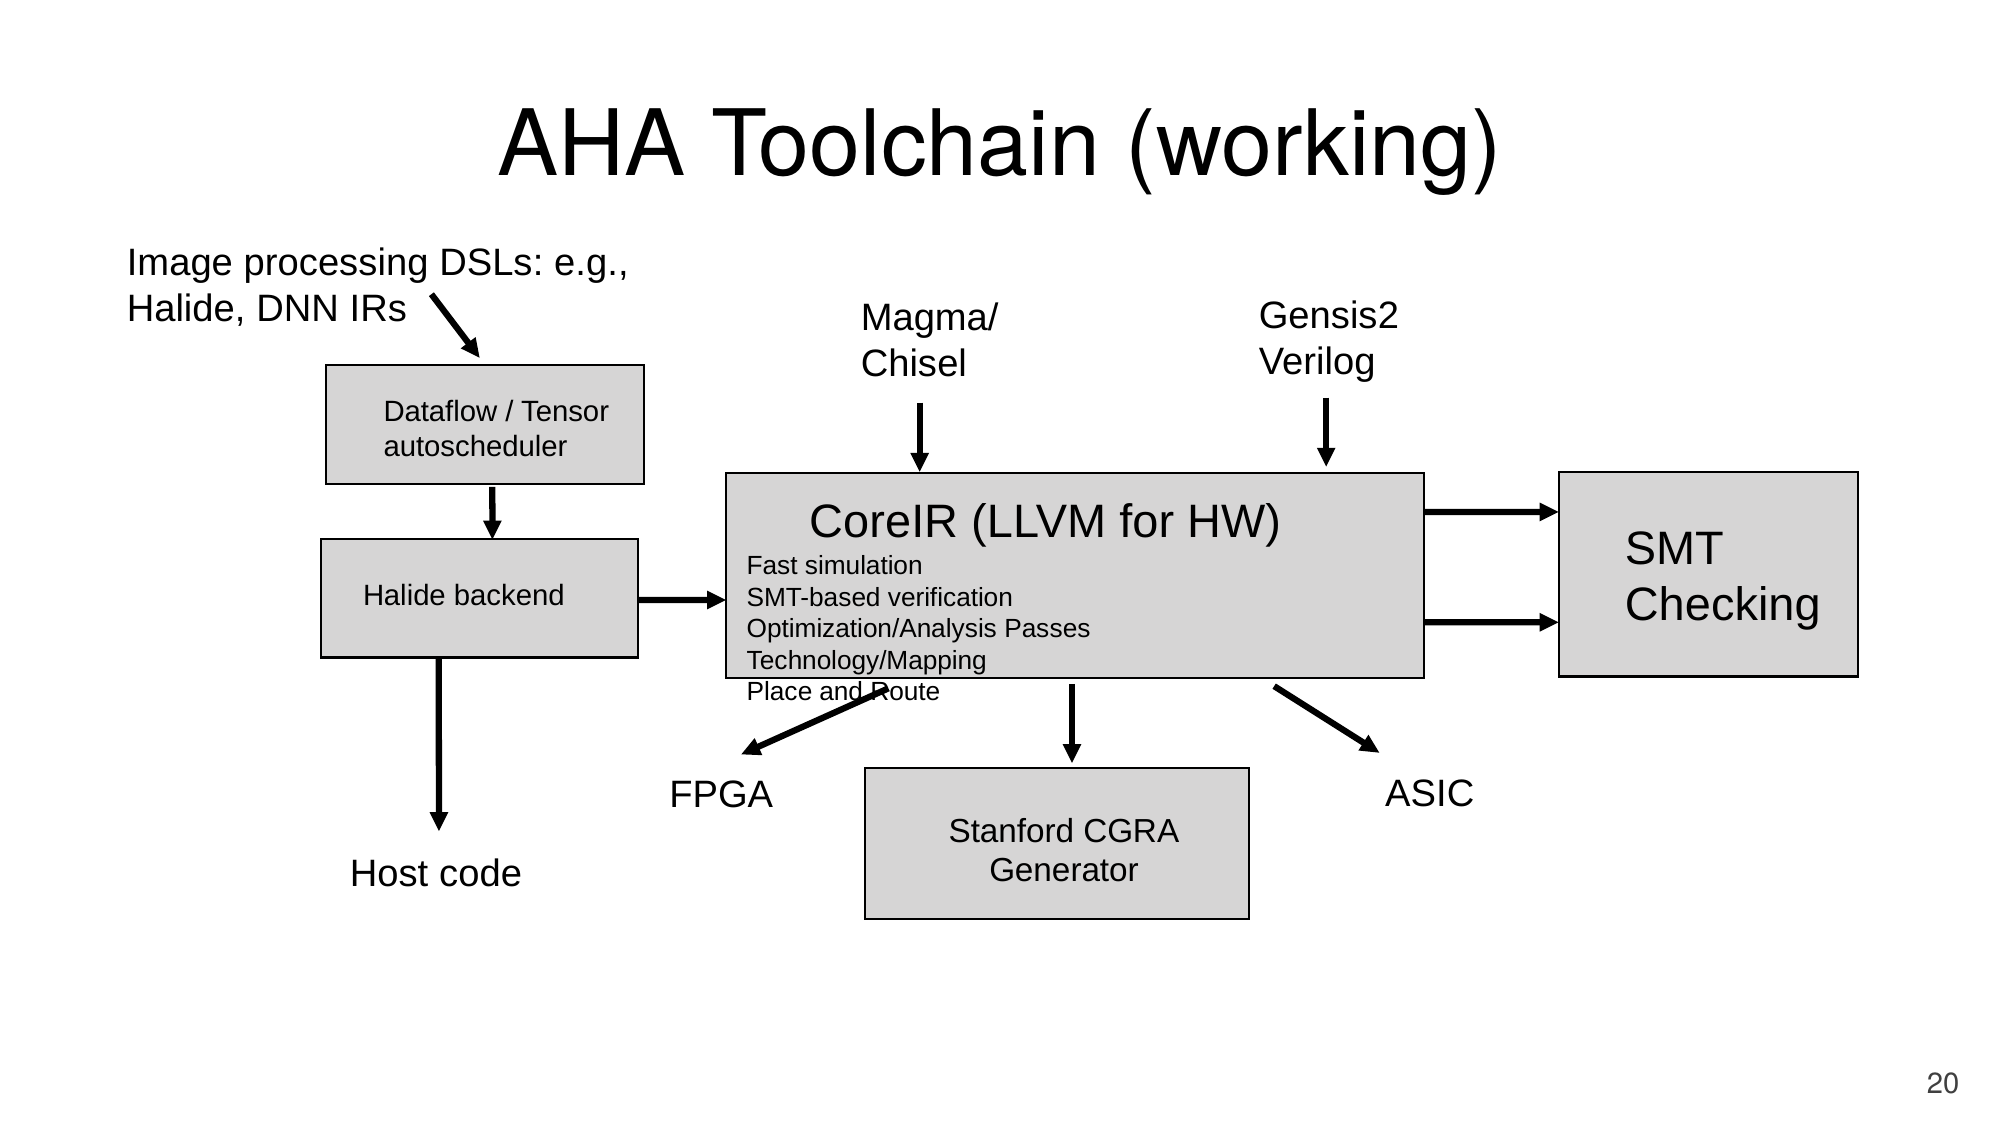

# AHA Toolchain (working)
Image processing DSLs: e.g., Halide, DNN IRs
Gensis2
Verilog
Magma/Chisel

Dataflow / Tensor
autoscheduler

CoreIR (LLVM for HW)

SMT
Checking

Halide backend
Fast simulation			SMT-based verification
Optimization/Analysis Passes	Technology/Mapping
Place and Route

ASIC
FPGA

Stanford CGRA
Generator
Host code
20